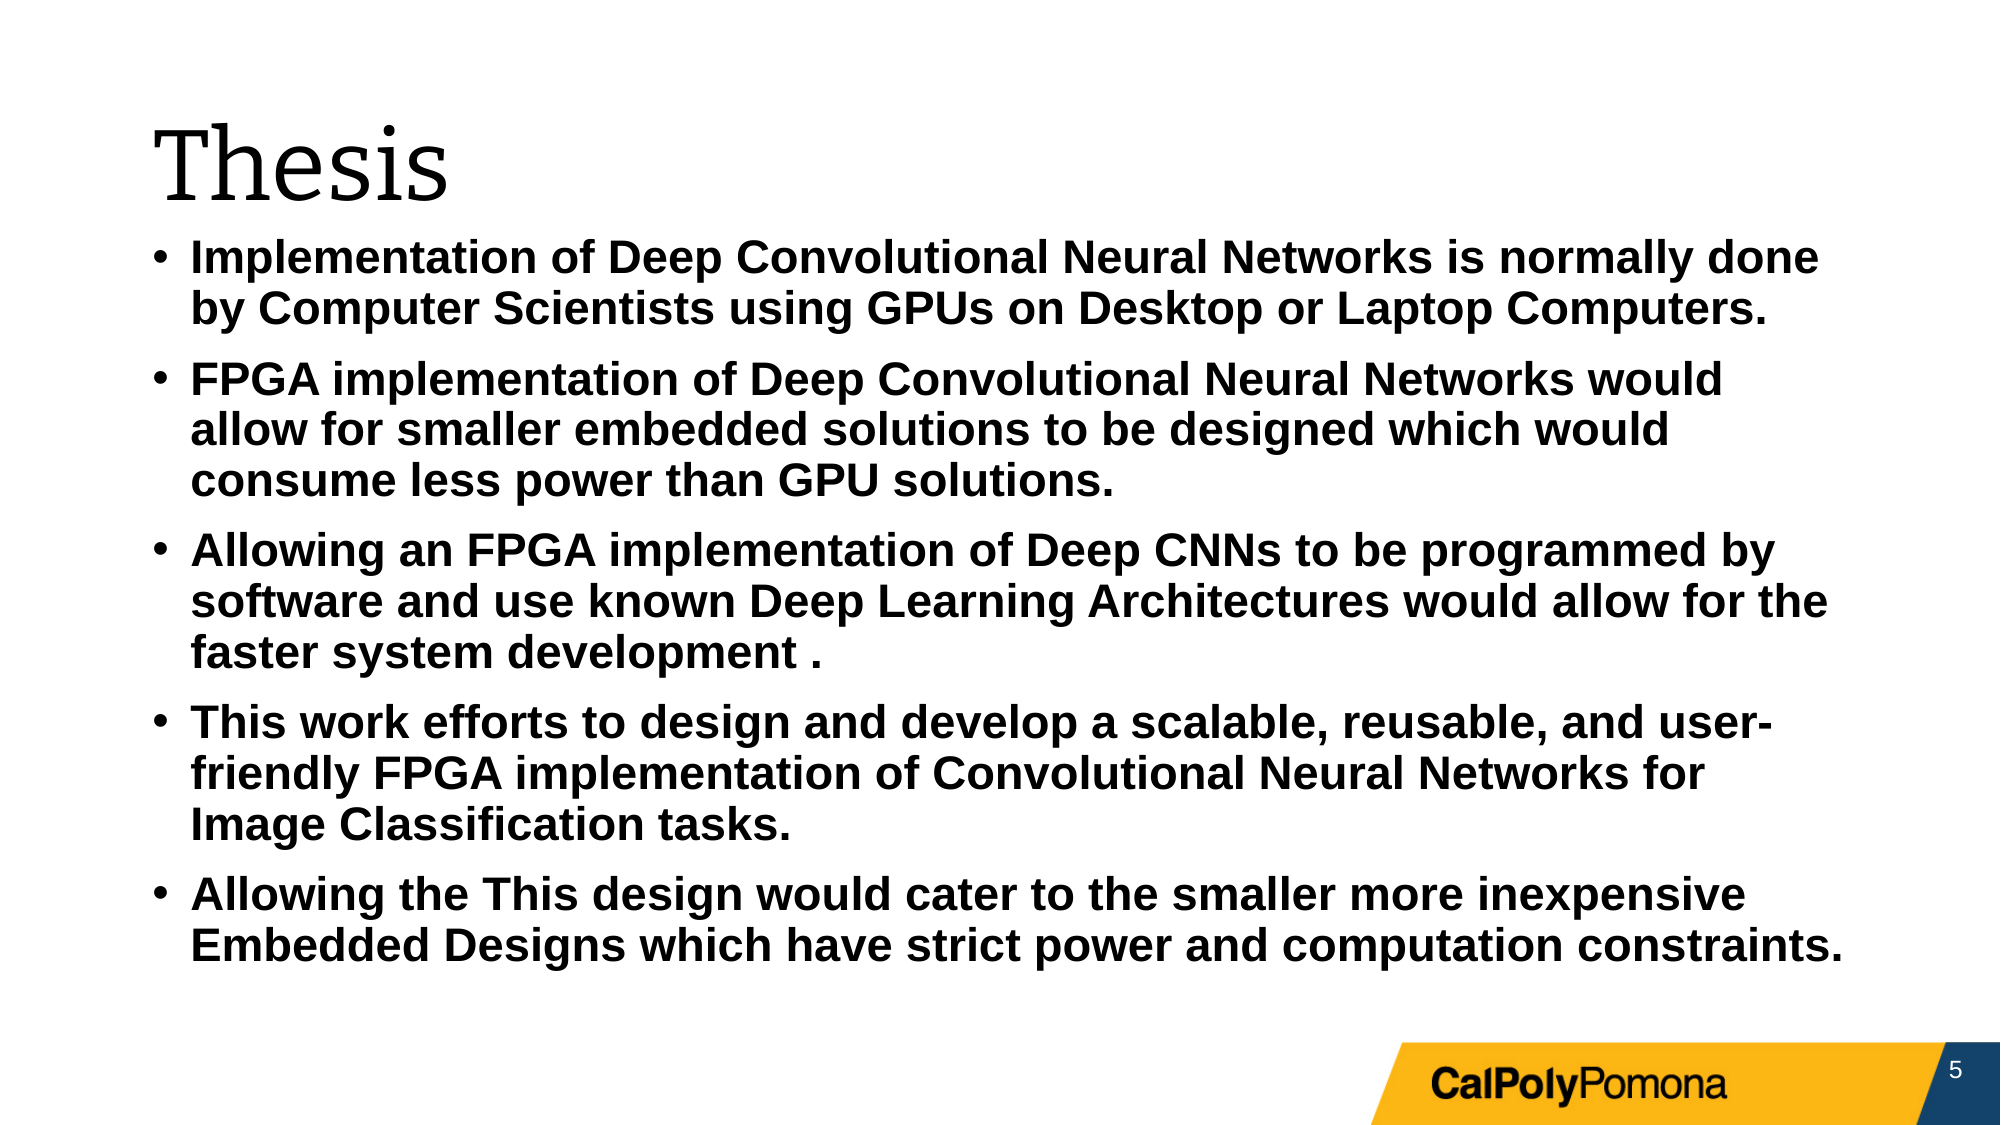

# Thesis
Implementation of Deep Convolutional Neural Networks is normally done by Computer Scientists using GPUs on Desktop or Laptop Computers.
FPGA implementation of Deep Convolutional Neural Networks would allow for smaller embedded solutions to be designed which would consume less power than GPU solutions.
Allowing an FPGA implementation of Deep CNNs to be programmed by software and use known Deep Learning Architectures would allow for the faster system development .
This work efforts to design and develop a scalable, reusable, and user-friendly FPGA implementation of Convolutional Neural Networks for Image Classification tasks.
Allowing the This design would cater to the smaller more inexpensive Embedded Designs which have strict power and computation constraints.
5